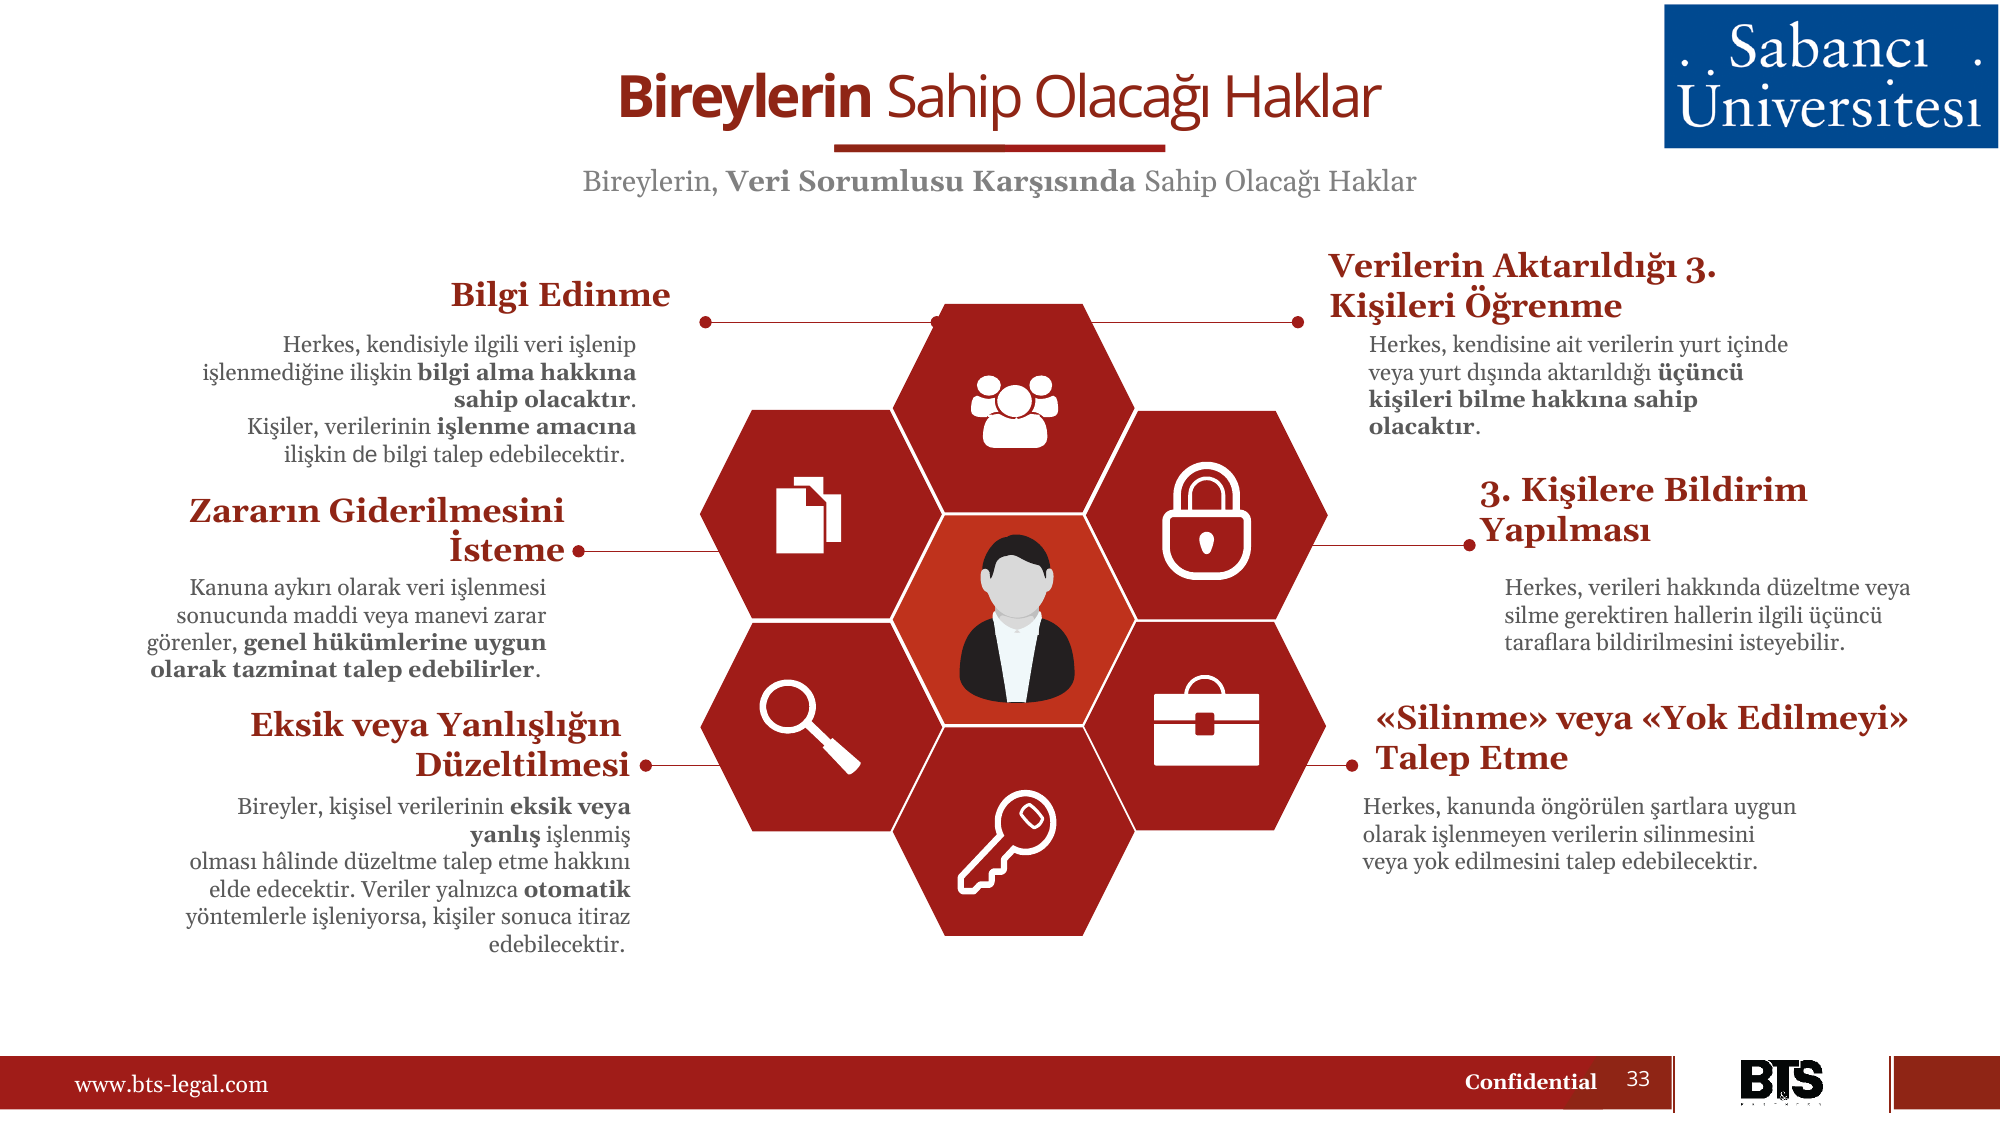

Bireylerin Sahip Olacağı Haklar

Bireylerin, Veri Sorumlusu Karşısında Sahip Olacağı Haklar
Verilerin Aktarıldığı 3.
Kişileri Öğrenme
Bilgi Edinme

Herkes, kendisiyle ilgili veri işlenip işlenmediğine ilişkin bilgi alma hakkına sahip olacaktır.
Kişiler, verilerinin işlenme amacına ilişkin de bilgi talep edebilecektir.
Herkes, kendisine ait verilerin yurt içinde veya yurt dışında aktarıldığı üçüncü kişileri bilme hakkına sahip olacaktır.
3. Kişilere Bildirim
Yapılması

Zararın Giderilmesini
İsteme

Kanuna aykırı olarak veri işlenmesi sonucunda maddi veya manevi zarar görenler, genel hükümlerine uygun olarak tazminat talep edebilirler.
Herkes, verileri hakkında düzeltme veya silme gerektiren hallerin ilgili üçüncü taraflara bildirilmesini isteyebilir.

«Silinme» veya «Yok Edilmeyi»
Talep Etme

Eksik veya Yanlışlığın
Düzeltilmesi
Bireyler, kişisel verilerinin eksik veya yanlış işlenmiş
olması hâlinde düzeltme talep etme hakkını elde edecektir. Veriler yalnızca otomatik yöntemlerle işleniyorsa, kişiler sonuca itiraz edebilecektir.
Herkes, kanunda öngörülen şartlara uygun olarak işlenmeyen verilerin silinmesini veya yok edilmesini talep edebilecektir.

33